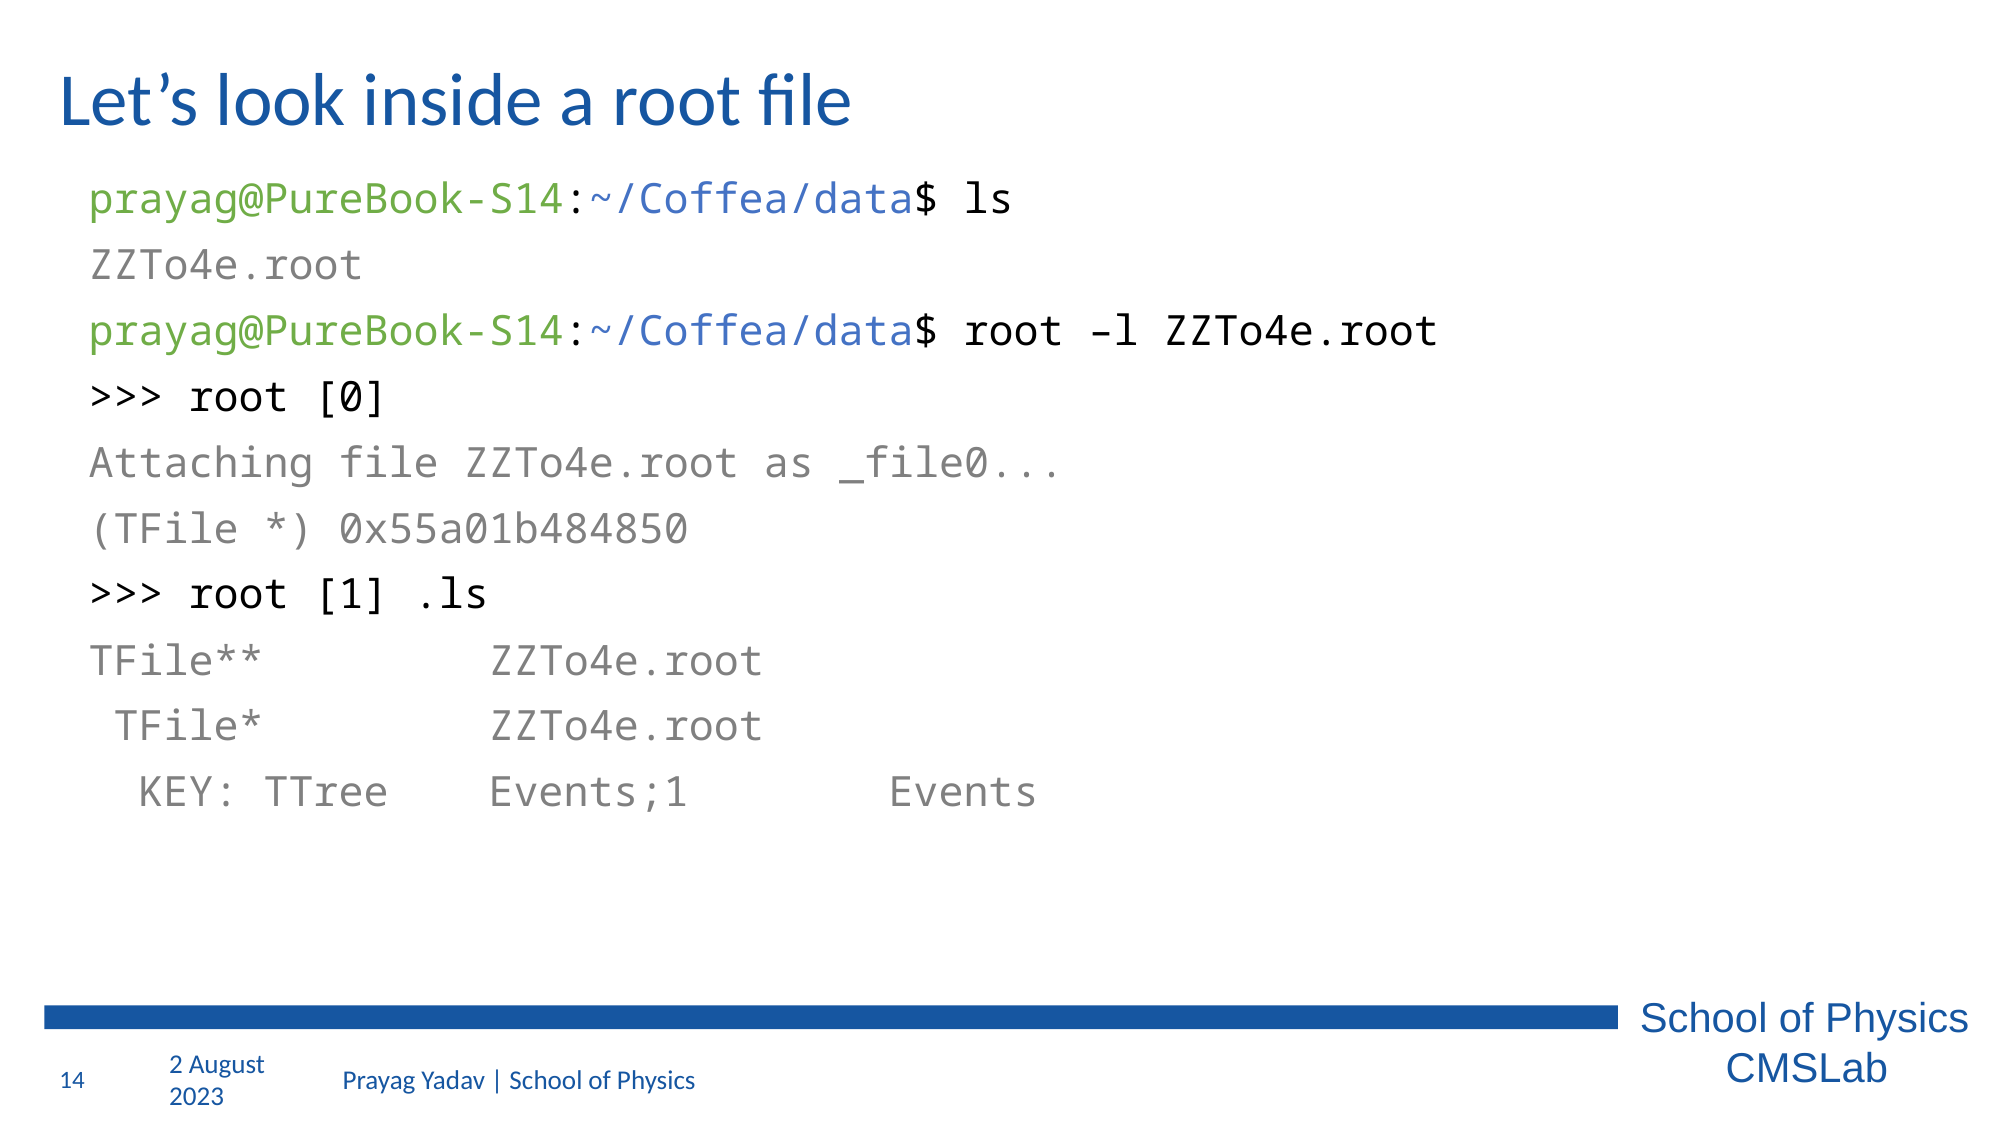

# Let’s look inside a root file
prayag@PureBook-S14:~/Coffea/data$ ls
ZZTo4e.root
prayag@PureBook-S14:~/Coffea/data$ root –l ZZTo4e.root
>>> root [0]
Attaching file ZZTo4e.root as _file0...
(TFile *) 0x55a01b484850
>>> root [1] .ls
TFile**         ZZTo4e.root
 TFile*         ZZTo4e.root
  KEY: TTree    Events;1        Events
14
2 August 2023
Prayag Yadav | School of Physics